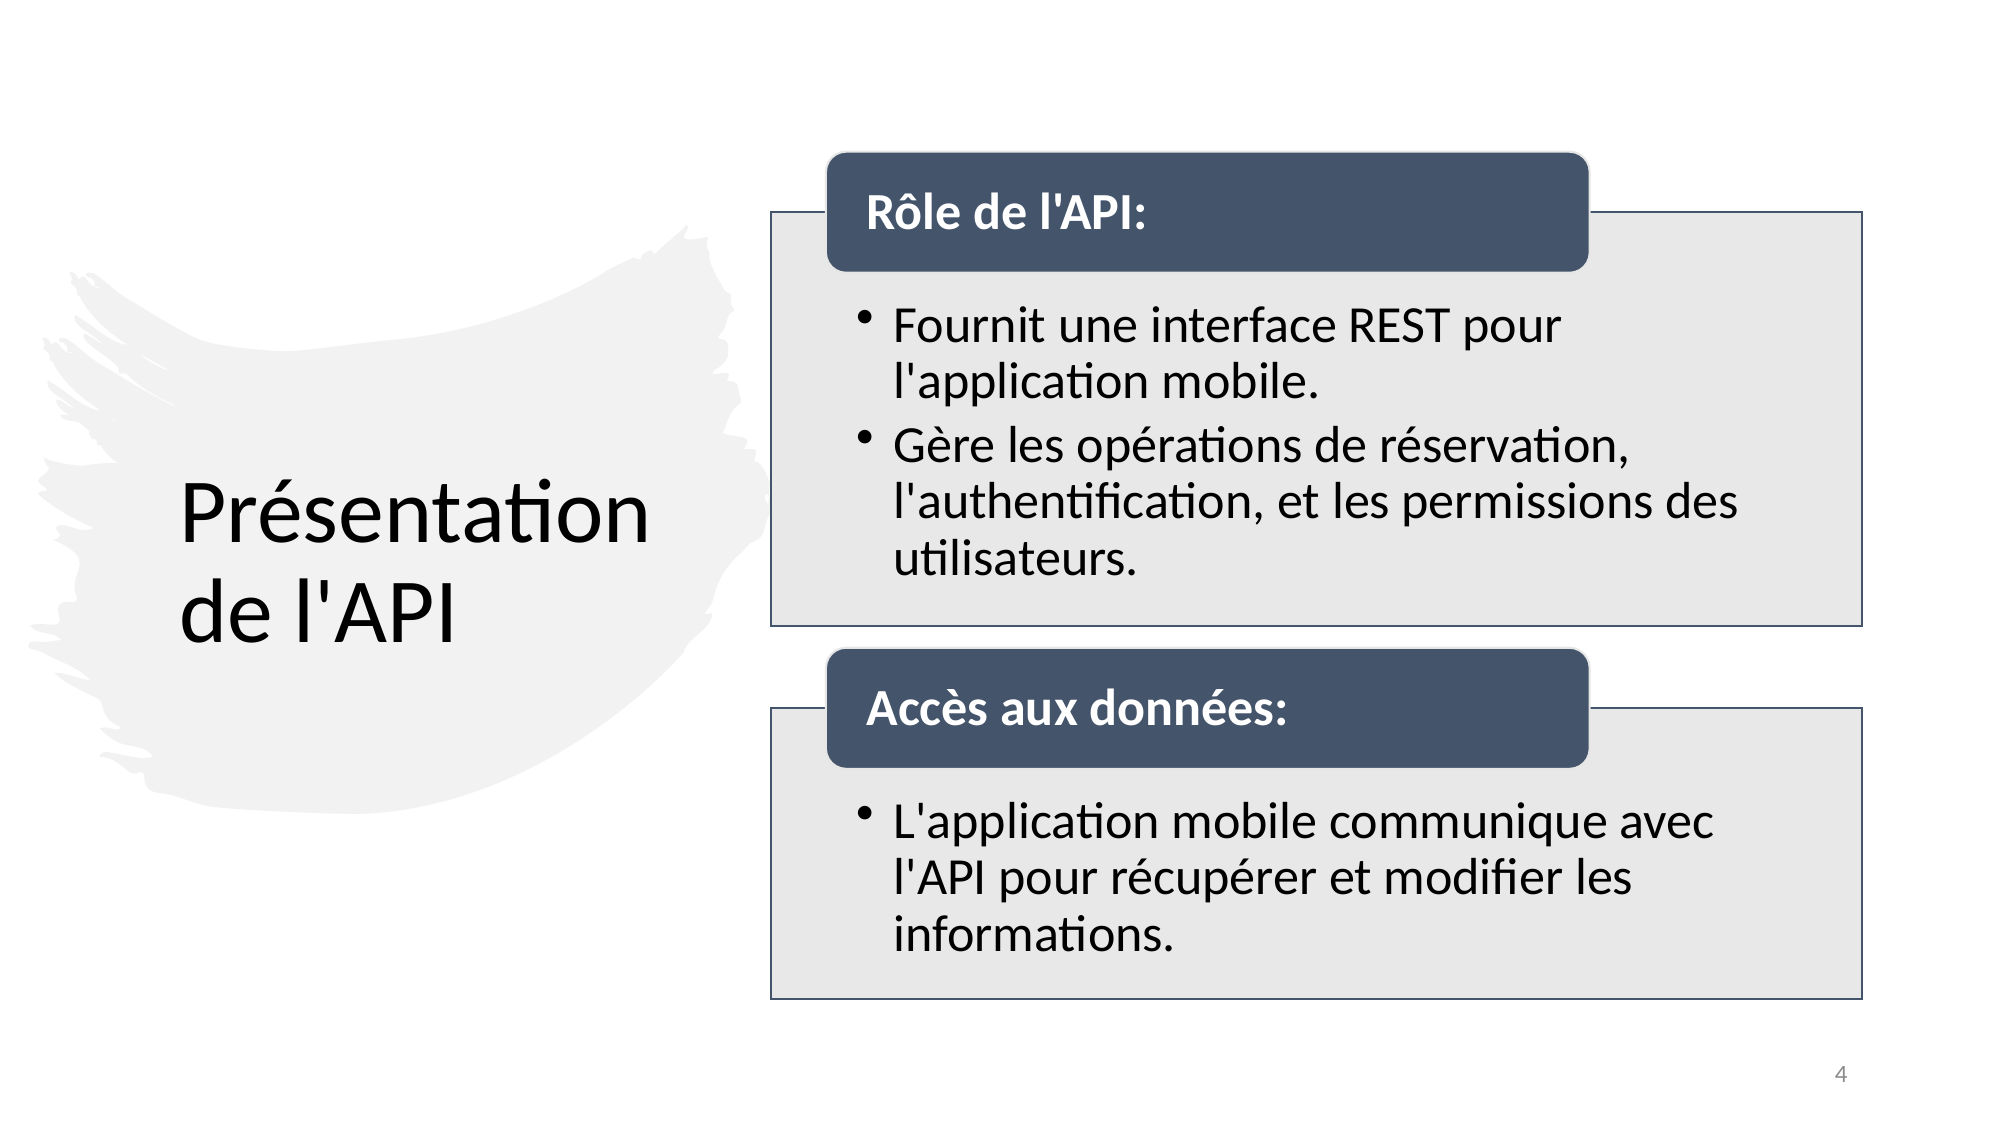

# Présentation de l'API
Fournit une interface REST pour l'application mobile.
Gère les opérations de réservation, l'authentification, et les permissions des utilisateurs.
Rôle de l'API:
L'application mobile communique avec l'API pour récupérer et modifier les informations.
Accès aux données:

4